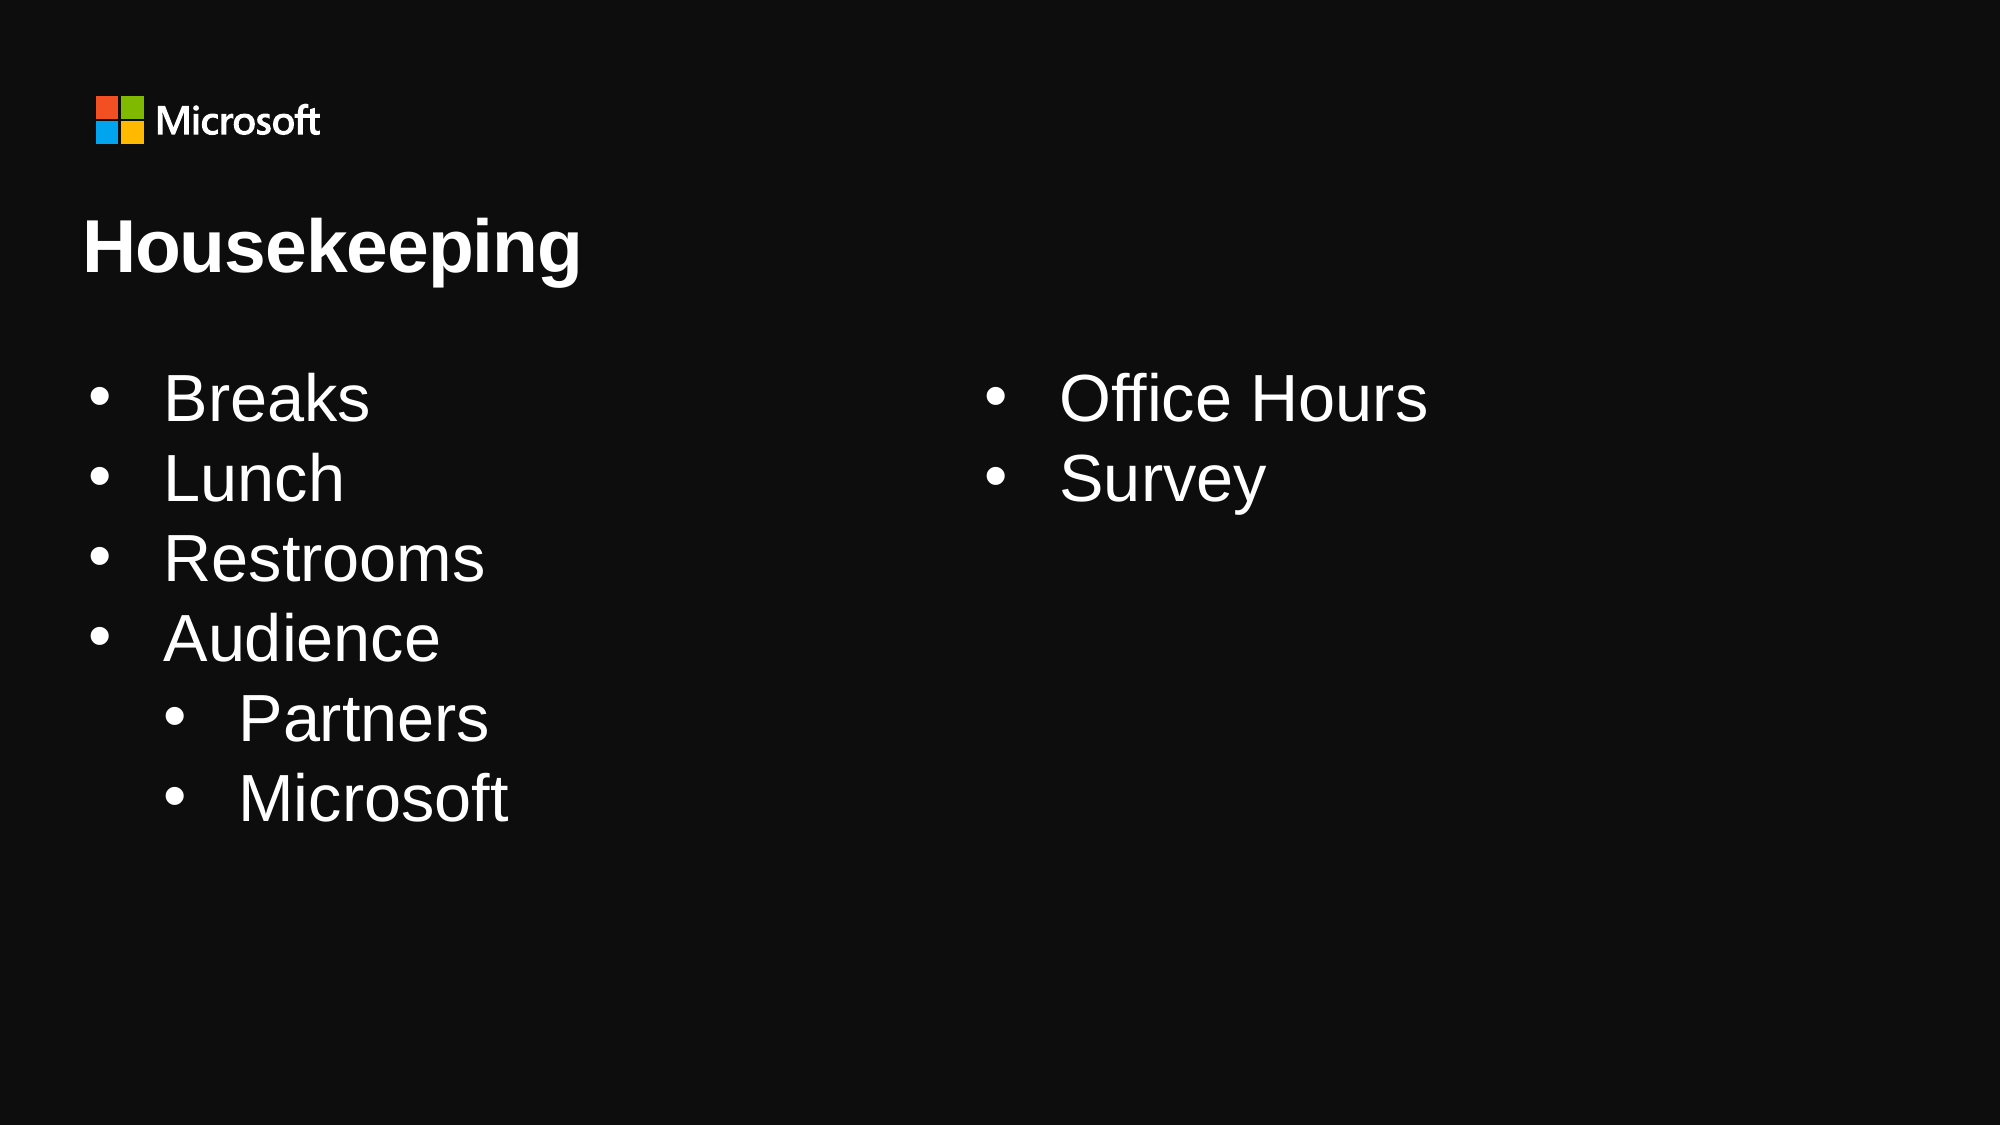

# Housekeeping
Breaks
Lunch
Restrooms
Audience
Partners
Microsoft
Office Hours
Survey